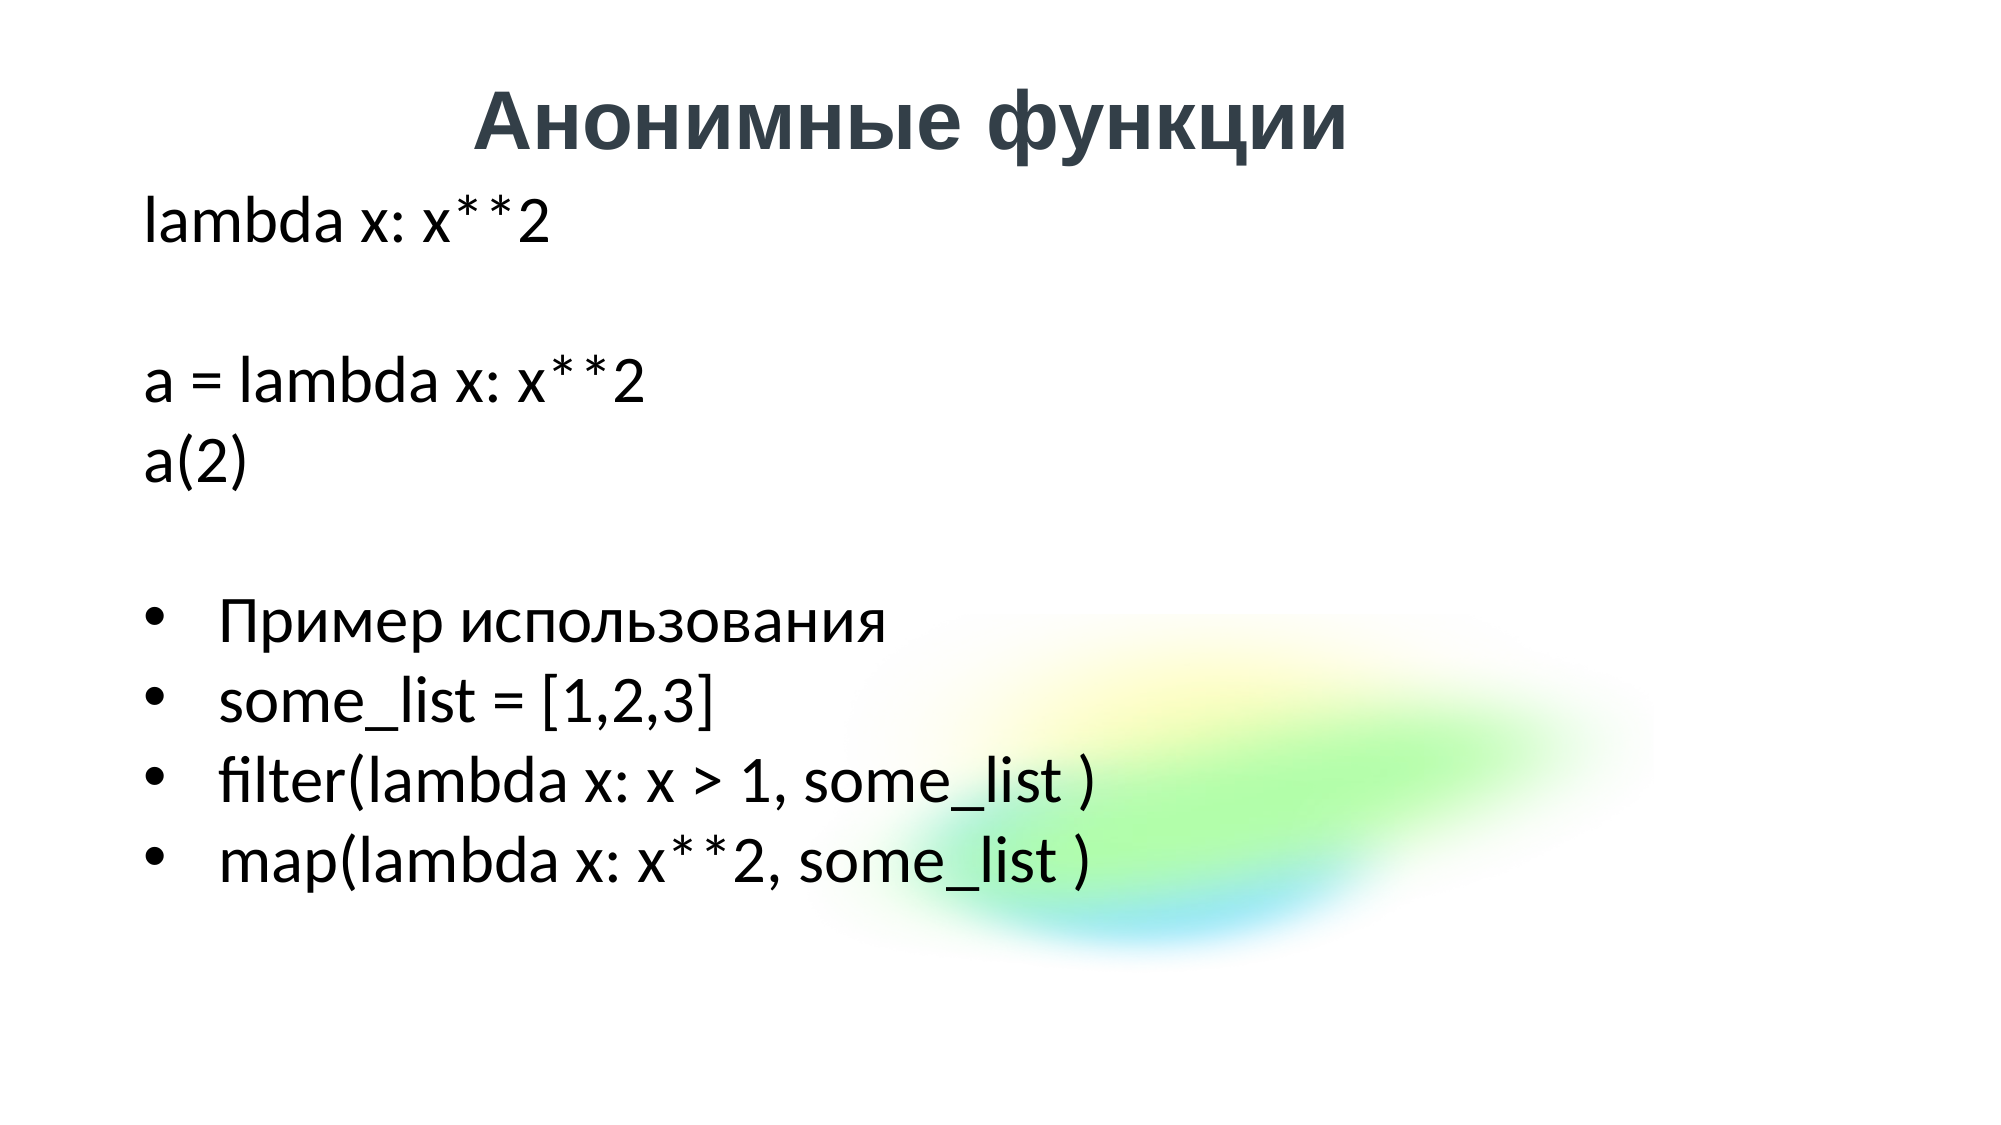

Анонимные функции
lambda x: x**2

a = lambda x: x**2
a(2)

Пример использования
some_list = [1,2,3]
filter(lambda x: x > 1, some_list )
map(lambda x: x**2, some_list )